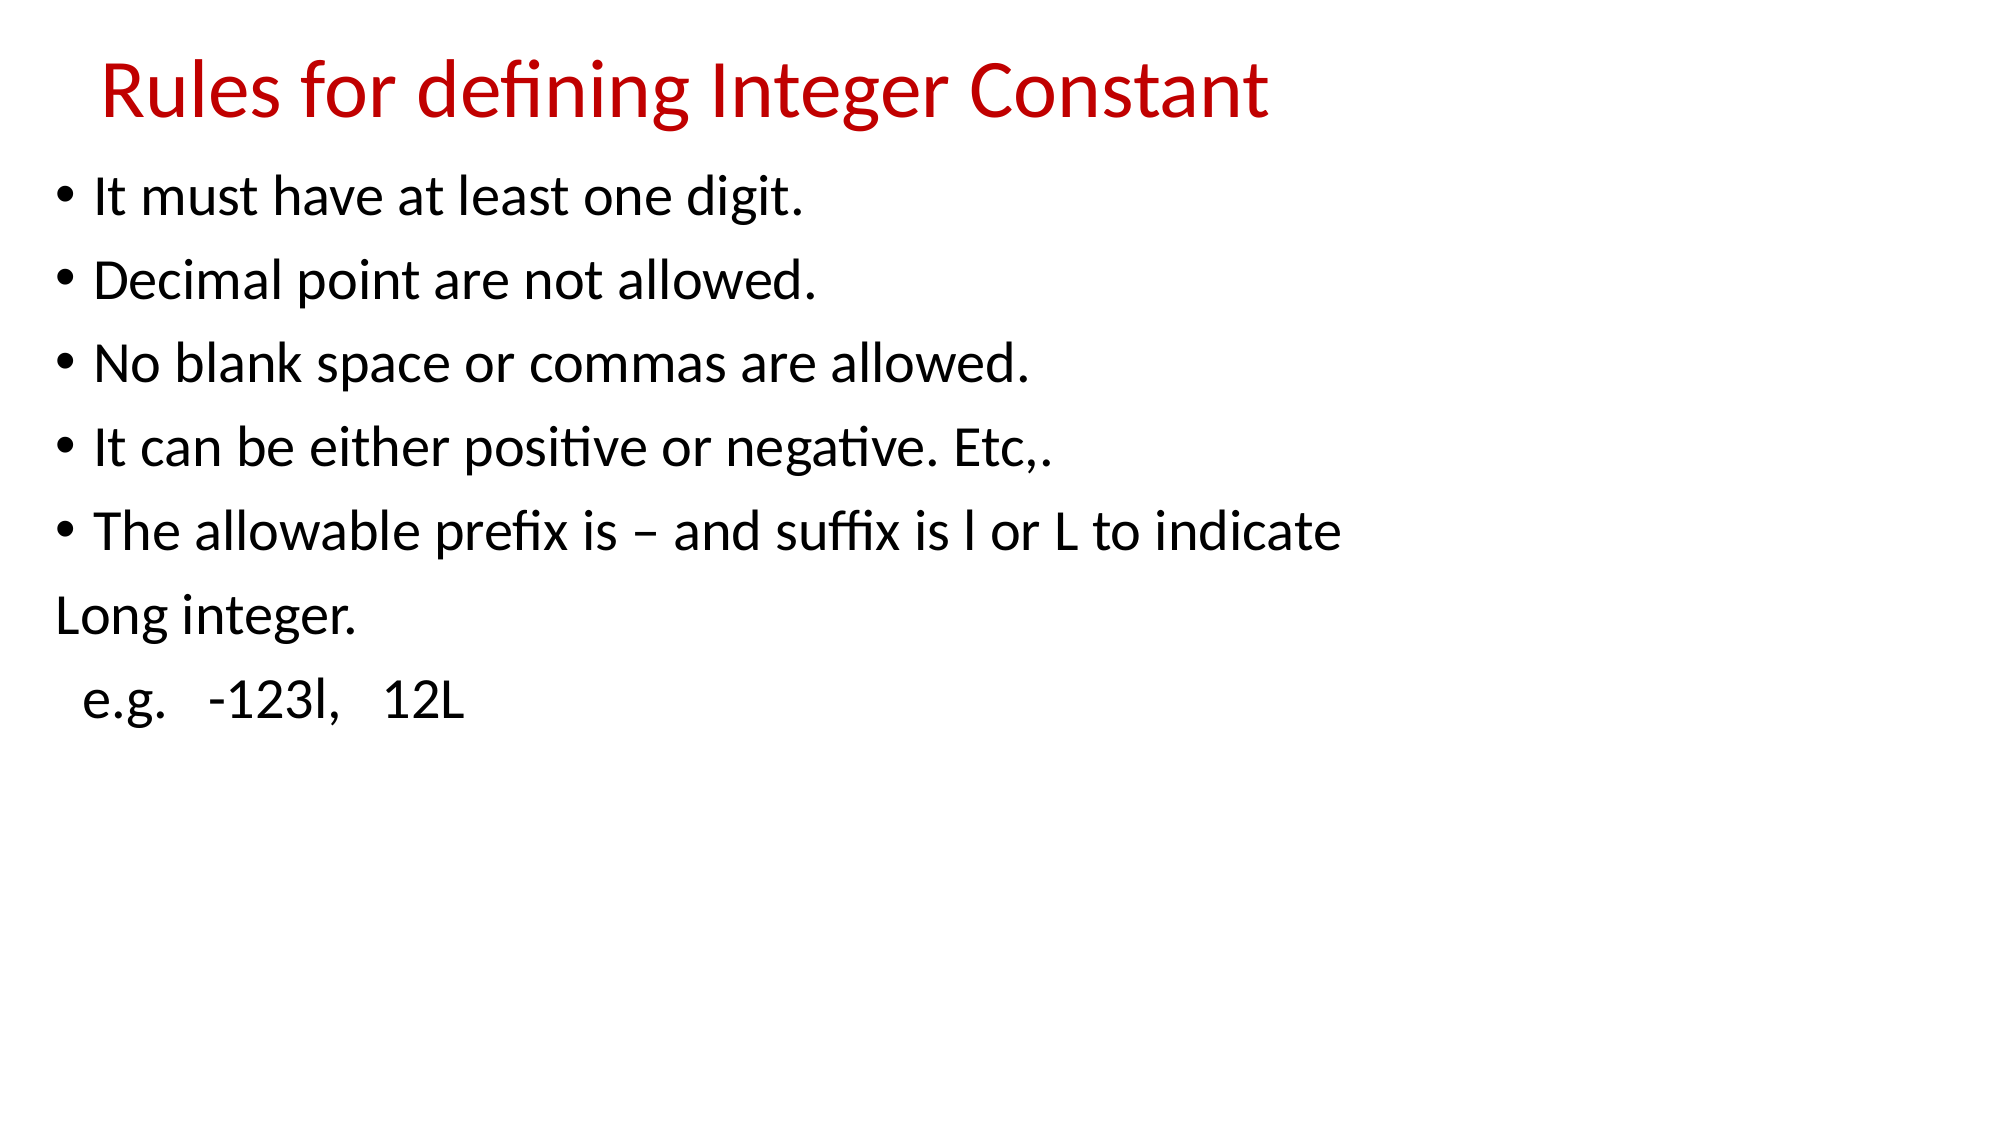

# Rules for defining Integer Constant
It must have at least one digit.
Decimal point are not allowed.
No blank space or commas are allowed.
It can be either positive or negative. Etc,.
The allowable prefix is – and suffix is l or L to indicate
Long integer.
  e.g.   -123l,   12L